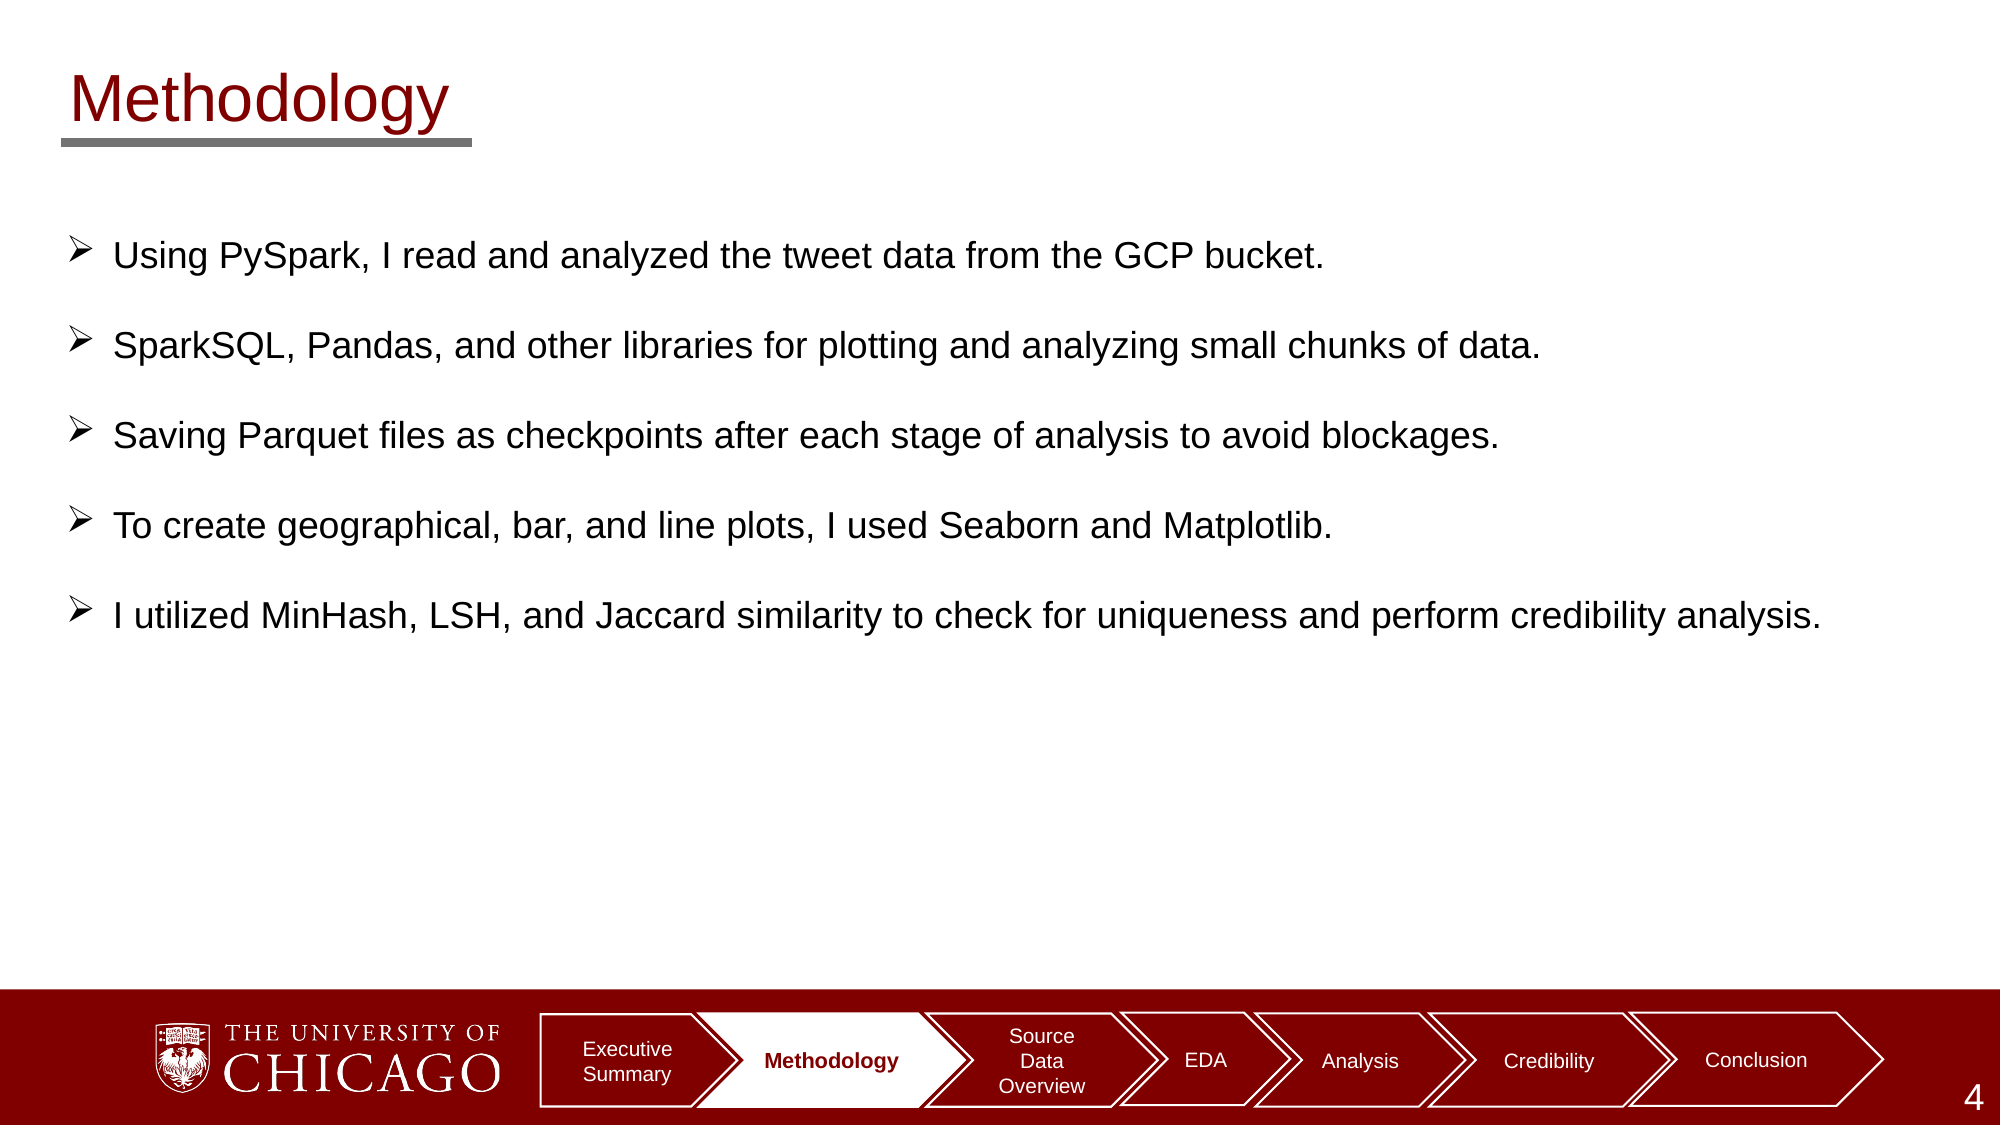

Methodology
Using PySpark, I read and analyzed the tweet data from the GCP bucket.
SparkSQL, Pandas, and other libraries for plotting and analyzing small chunks of data.
Saving Parquet files as checkpoints after each stage of analysis to avoid blockages.
To create geographical, bar, and line plots, I used Seaborn and Matplotlib.
I utilized MinHash, LSH, and Jaccard similarity to check for uniqueness and perform credibility analysis.
EDA
Conclusion
Credibility
Analysis
Source Data Overview
Methodology
Executive Summary
4